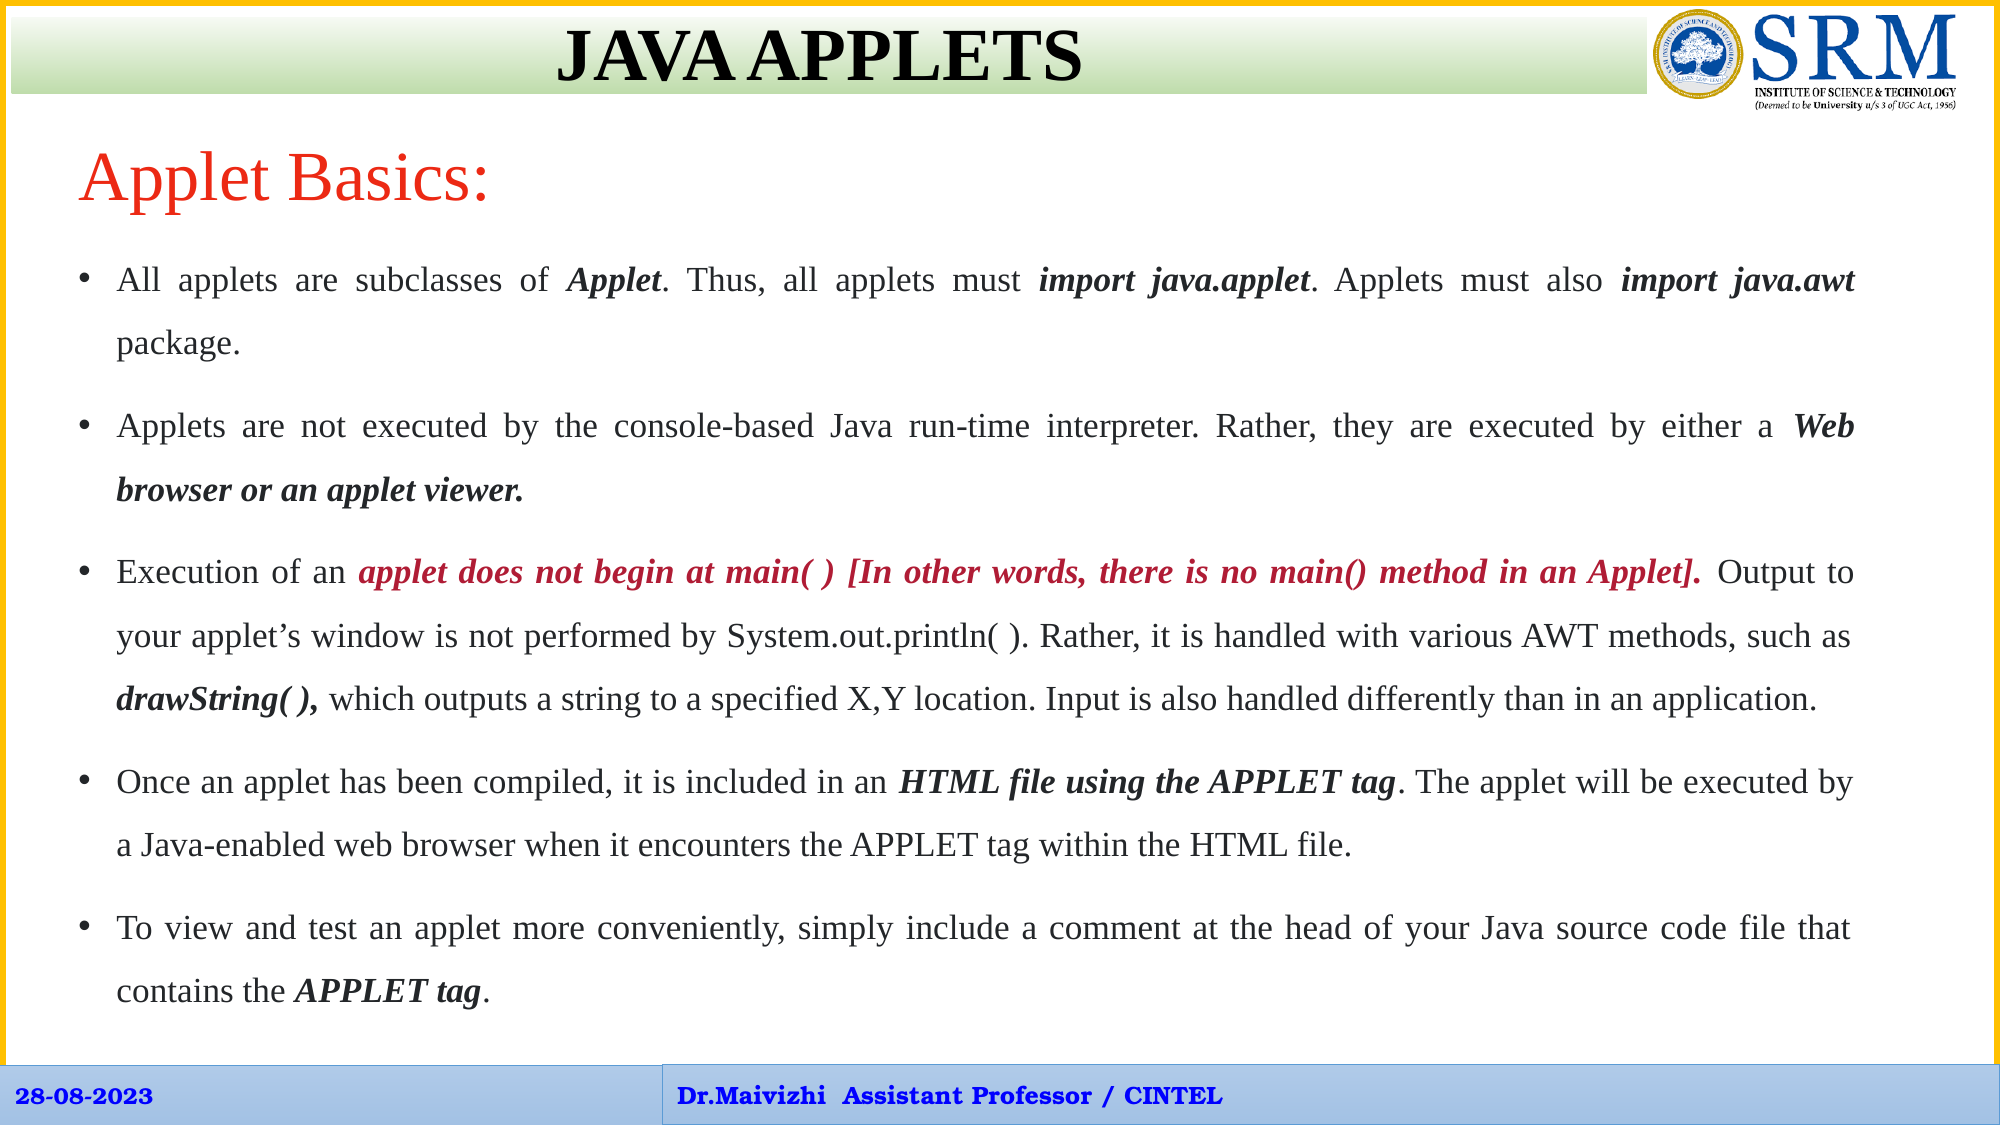

# JAVA APPLETS
Applet Basics:
All applets are subclasses of Applet. Thus, all applets must import java.applet. Applets must also import java.awt package.
Applets are not executed by the console-based Java run-time interpreter. Rather, they are executed by either a Web browser or an applet viewer.
Execution of an applet does not begin at main( ) [In other words, there is no main() method in an Applet]. Output to your applet’s window is not performed by System.out.println( ). Rather, it is handled with various AWT methods, such as drawString( ), which outputs a string to a specified X,Y location. Input is also handled differently than in an application.
Once an applet has been compiled, it is included in an HTML file using the APPLET tag. The applet will be executed by a Java-enabled web browser when it encounters the APPLET tag within the HTML file.
To view and test an applet more conveniently, simply include a comment at the head of your Java source code file that contains the APPLET tag.

Dr.Maivizhi  Assistant Professor / CINTEL
APP Faculties - CINTEL
28-08-2023
50
28-08-2023